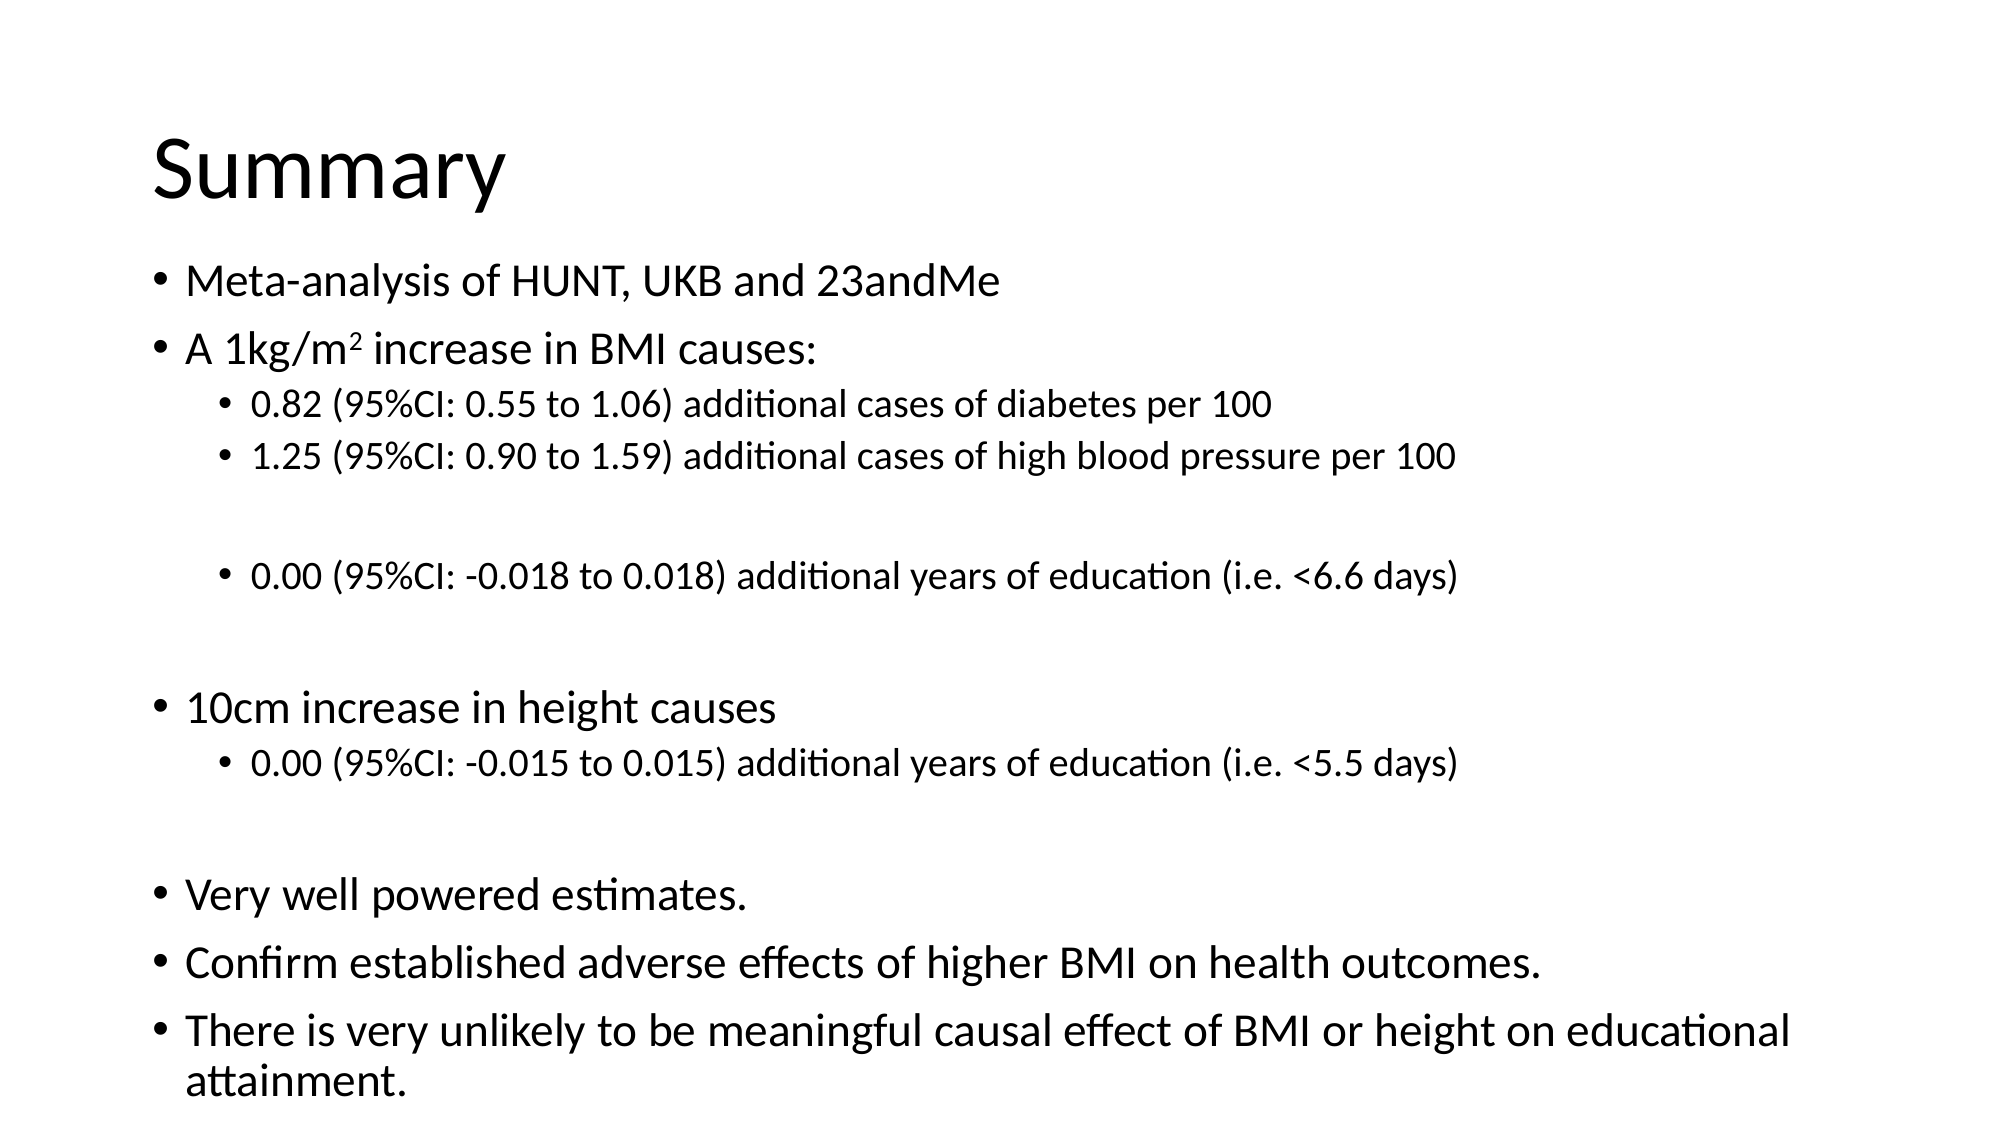

# Summary
Meta-analysis of HUNT, UKB and 23andMe
A 1kg/m2 increase in BMI causes:
0.82 (95%CI: 0.55 to 1.06) additional cases of diabetes per 100
1.25 (95%CI: 0.90 to 1.59) additional cases of high blood pressure per 100

0.00 (95%CI: -0.018 to 0.018) additional years of education (i.e. <6.6 days)

10cm increase in height causes
0.00 (95%CI: -0.015 to 0.015) additional years of education (i.e. <5.5 days)

Very well powered estimates.
Confirm established adverse effects of higher BMI on health outcomes.
There is very unlikely to be meaningful causal effect of BMI or height on educational attainment.